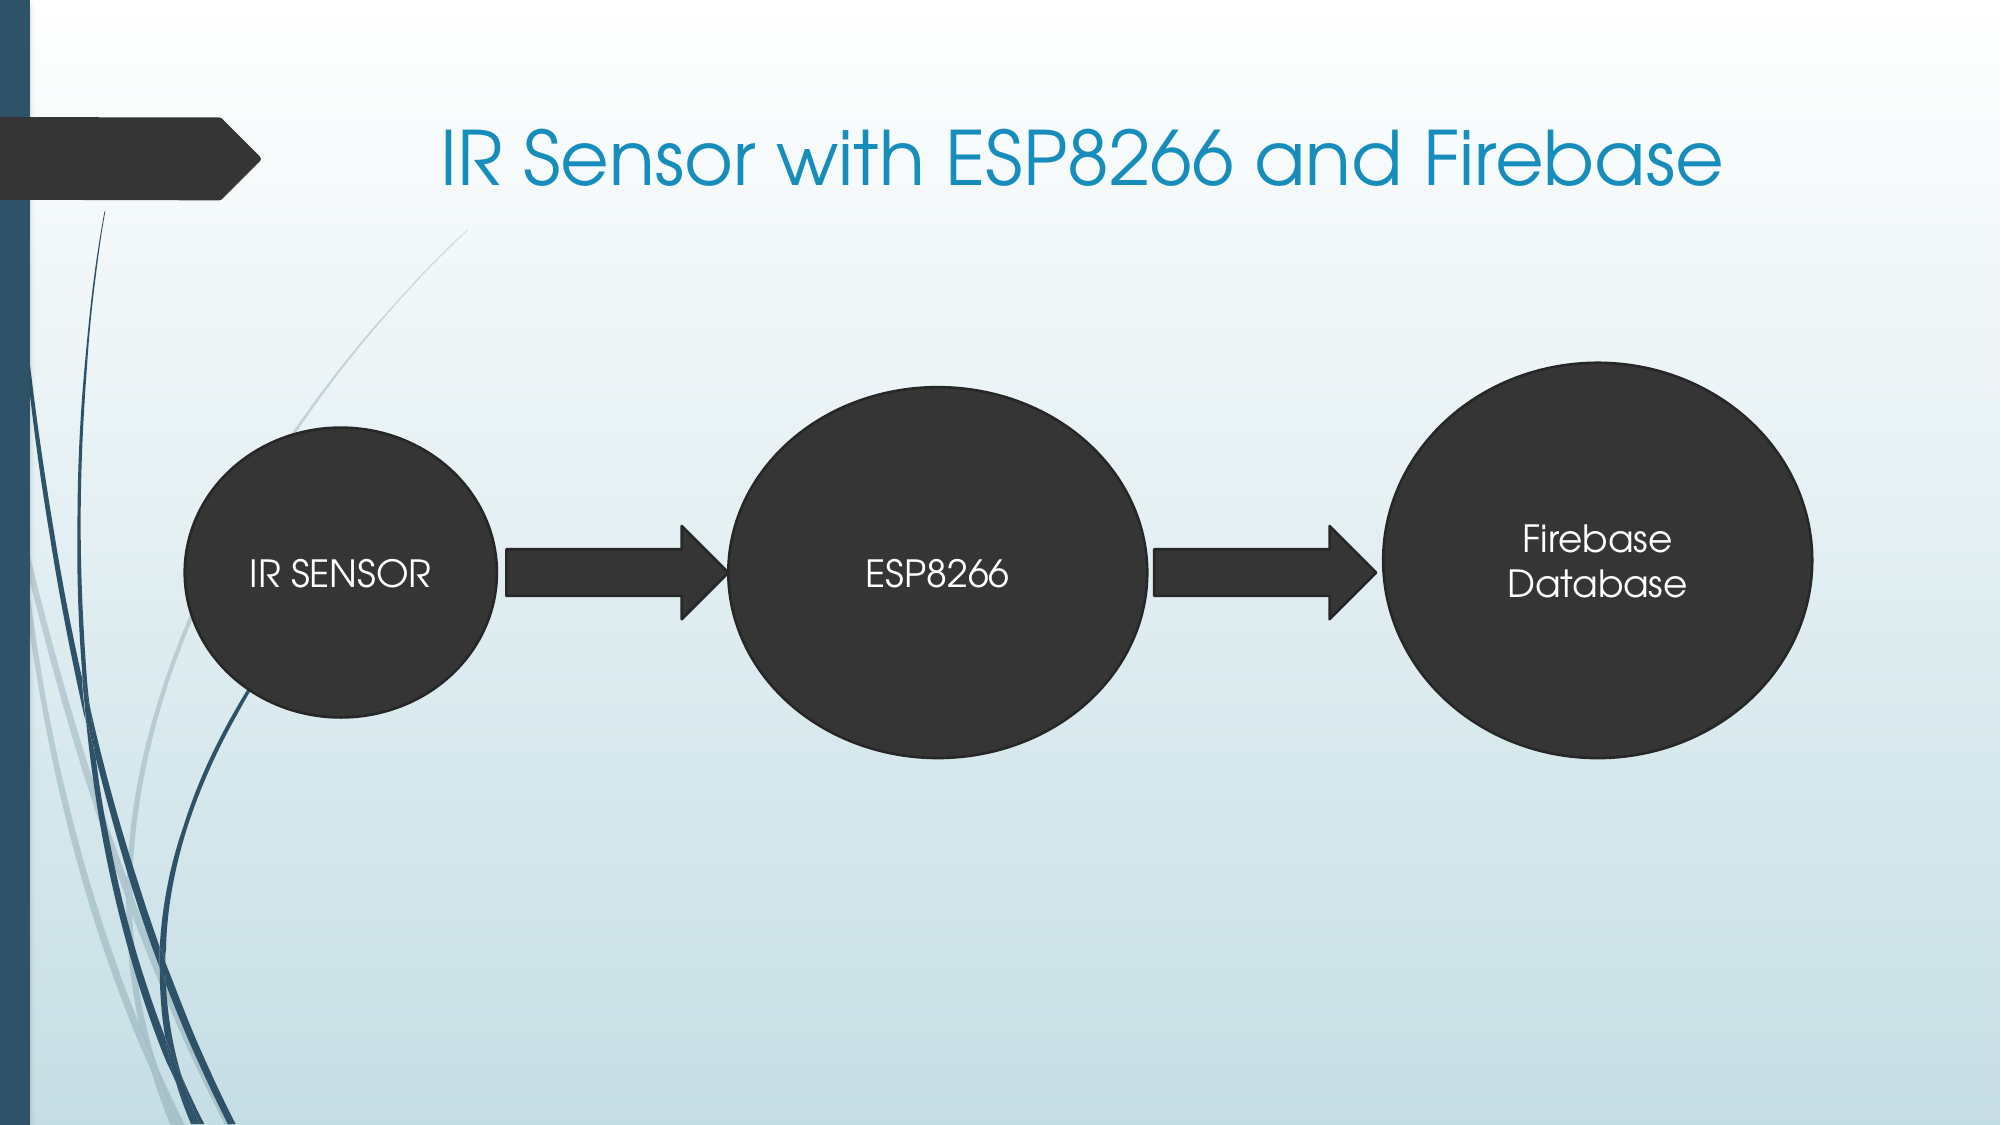

# IR Sensor with ESP8266 and Firebase
Firebase Database
ESP8266
IR SENSOR